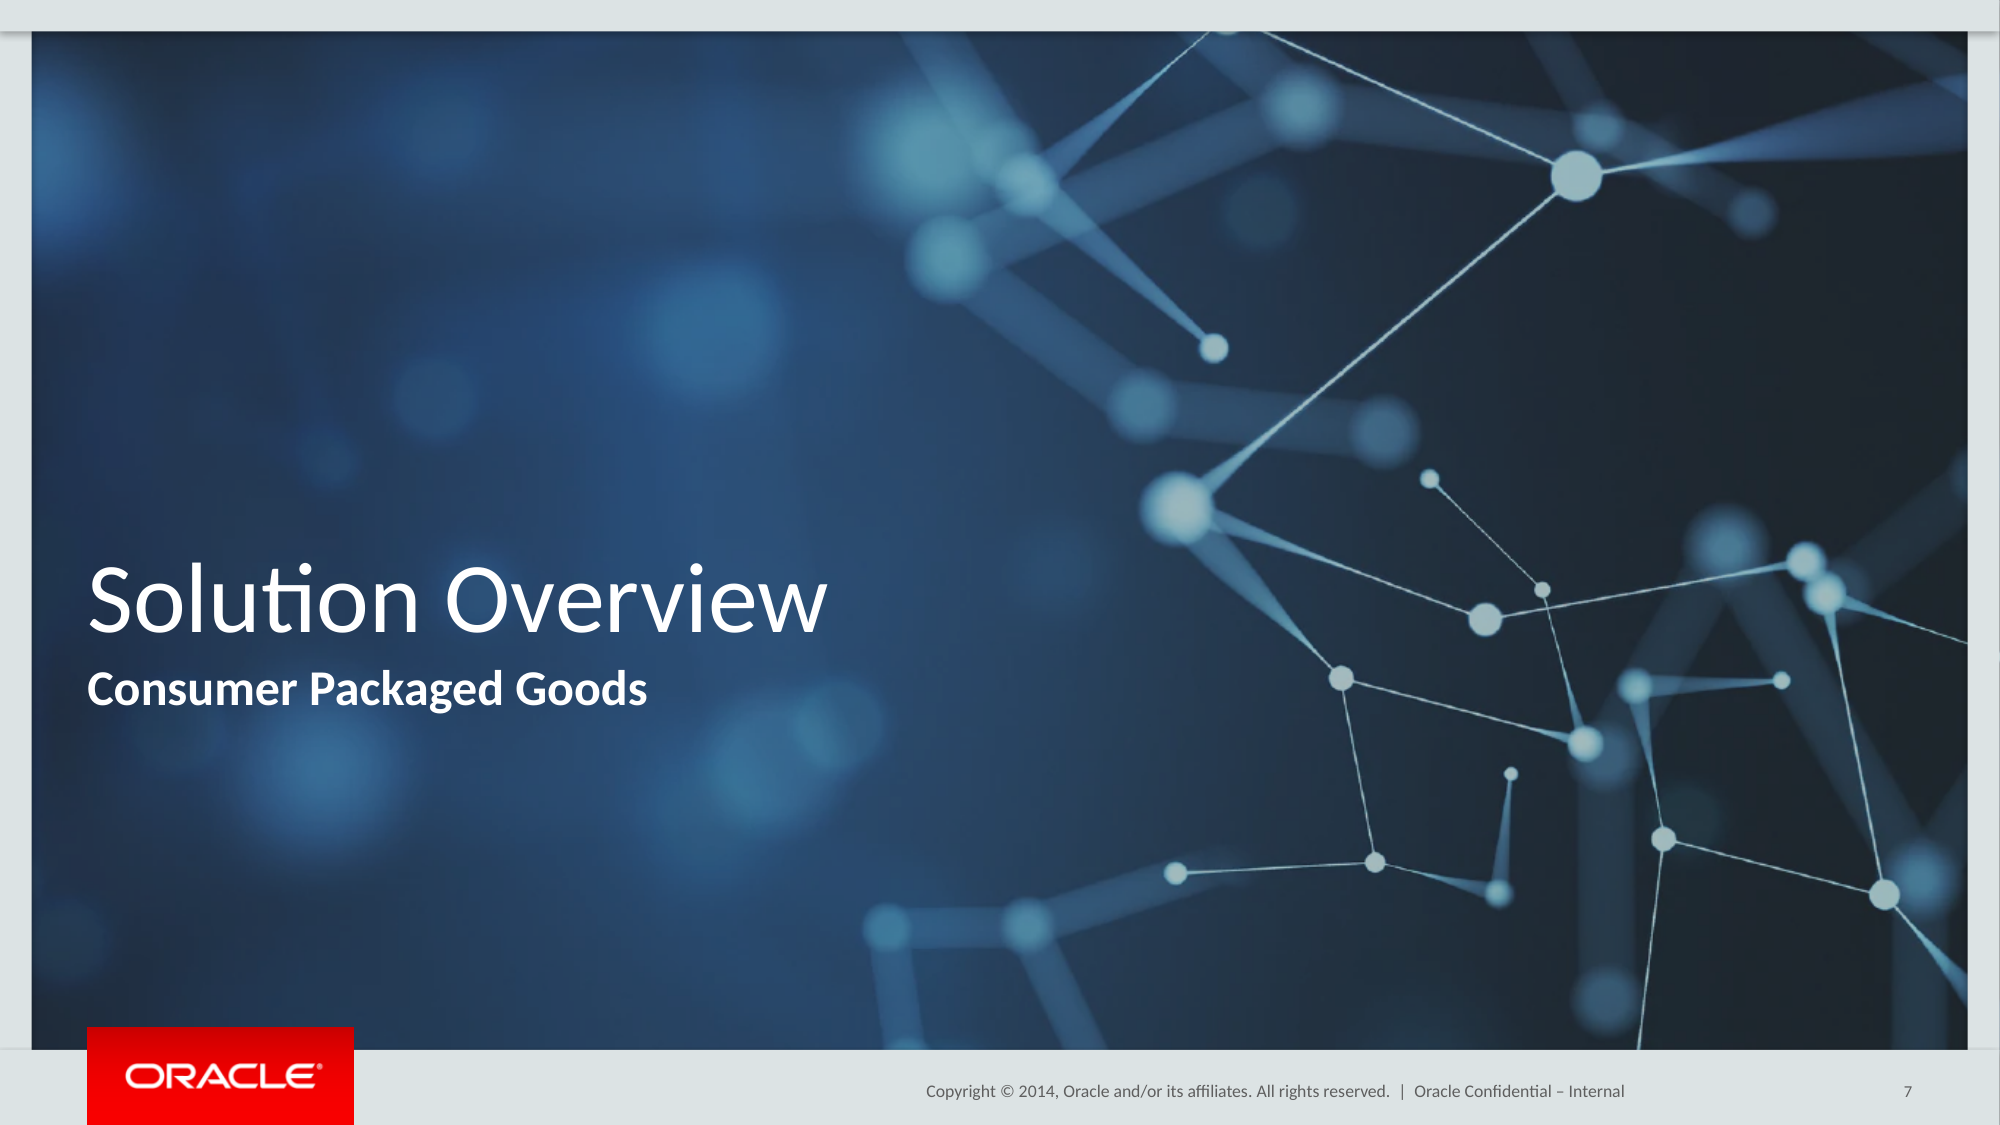

# Solution Overview
Consumer Packaged Goods
Oracle Confidential – Internal
7